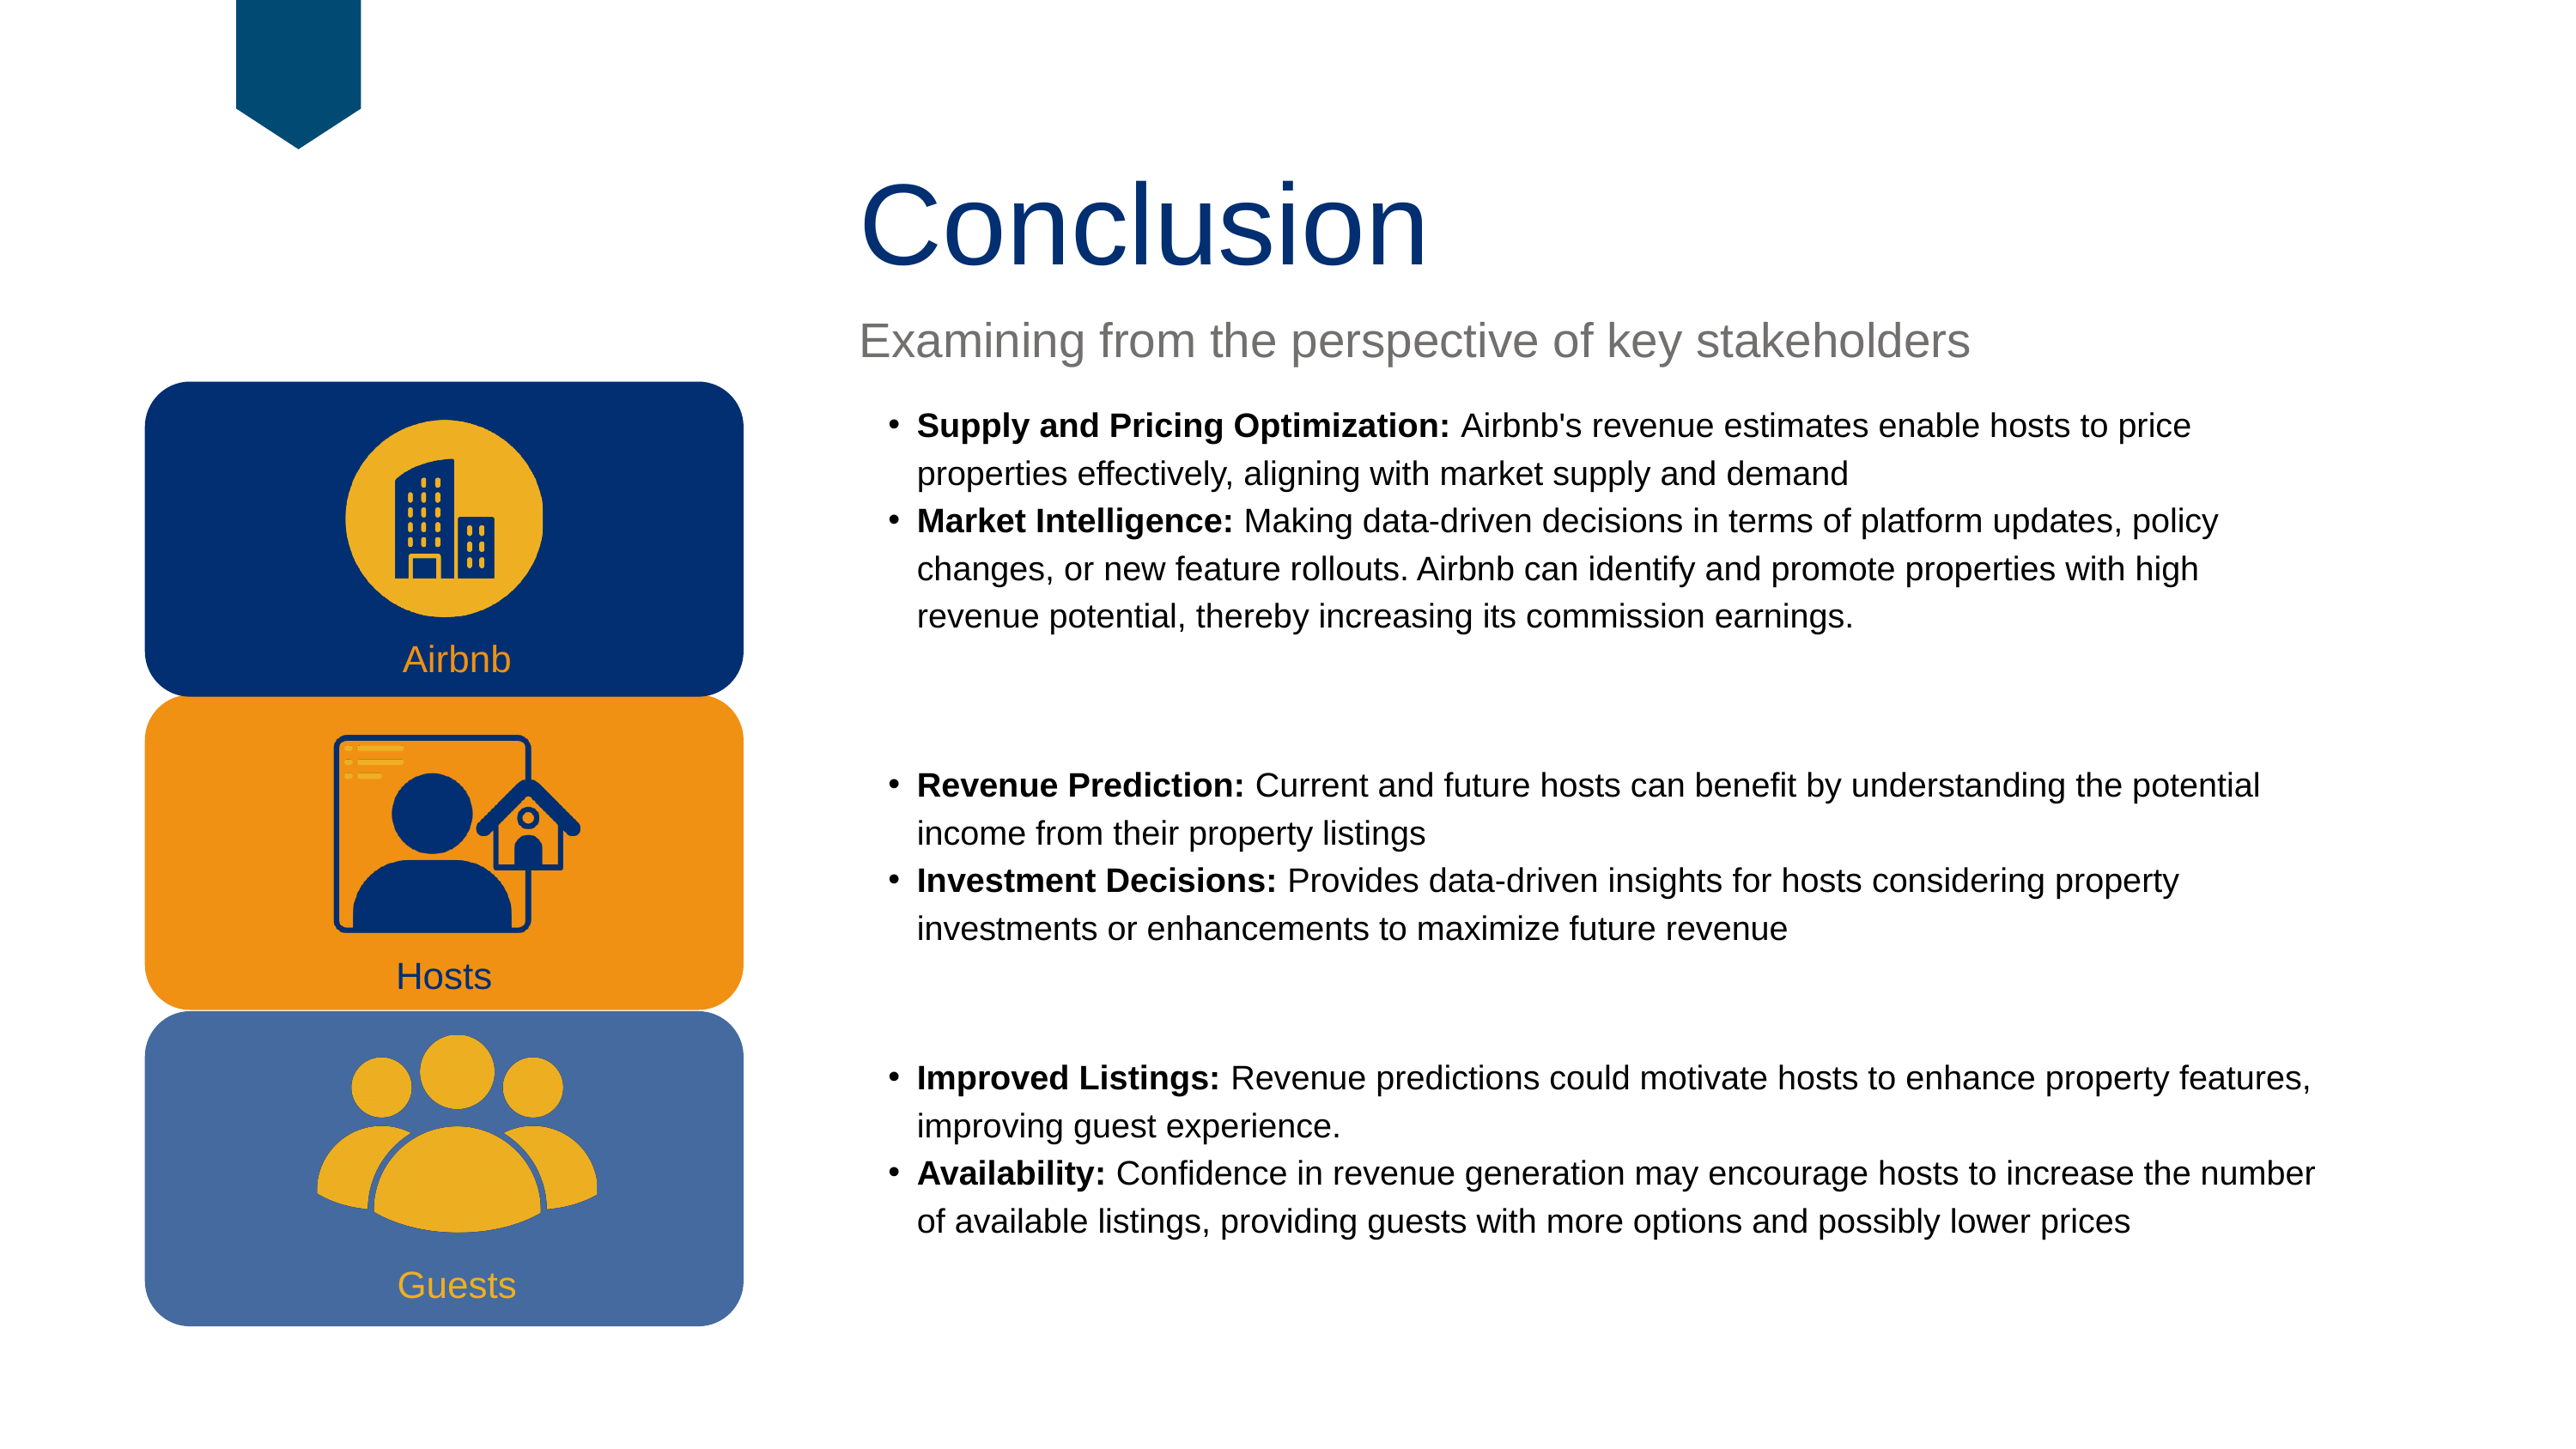

Conclusion
Examining from the perspective of key stakeholders

Supply and Pricing Optimization: Airbnb's revenue estimates enable hosts to price properties effectively, aligning with market supply and demand
Market Intelligence: Making data-driven decisions in terms of platform updates, policy changes, or new feature rollouts. Airbnb can identify and promote properties with high revenue potential, thereby increasing its commission earnings.

Airbnb

Revenue Prediction: Current and future hosts can benefit by understanding the potential income from their property listings
Investment Decisions: Provides data-driven insights for hosts considering property investments or enhancements to maximize future revenue
Hosts

Improved Listings: Revenue predictions could motivate hosts to enhance property features, improving guest experience.
Availability: Confidence in revenue generation may encourage hosts to increase the number of available listings, providing guests with more options and possibly lower prices
Guests